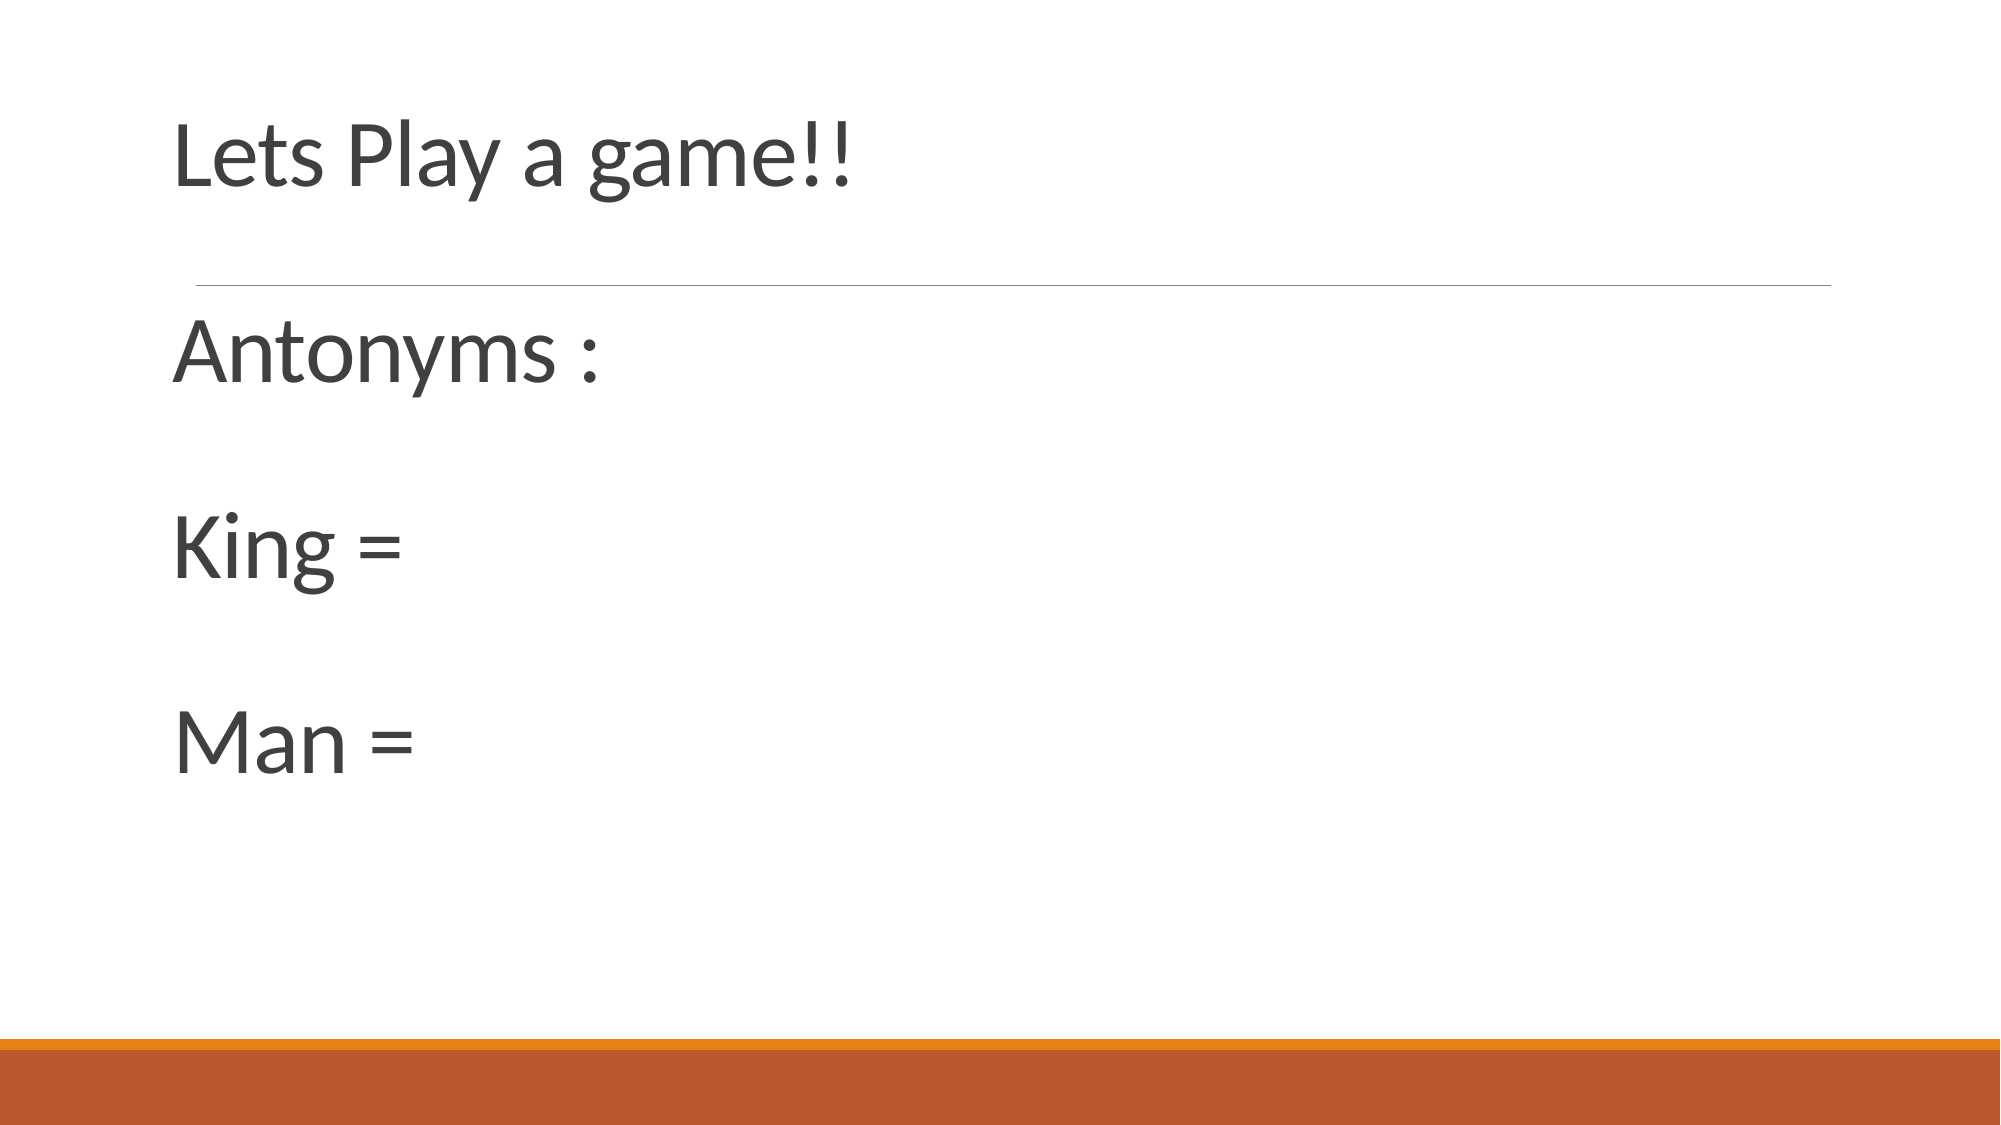

# Lets Play a game!! Antonyms : King = Man =